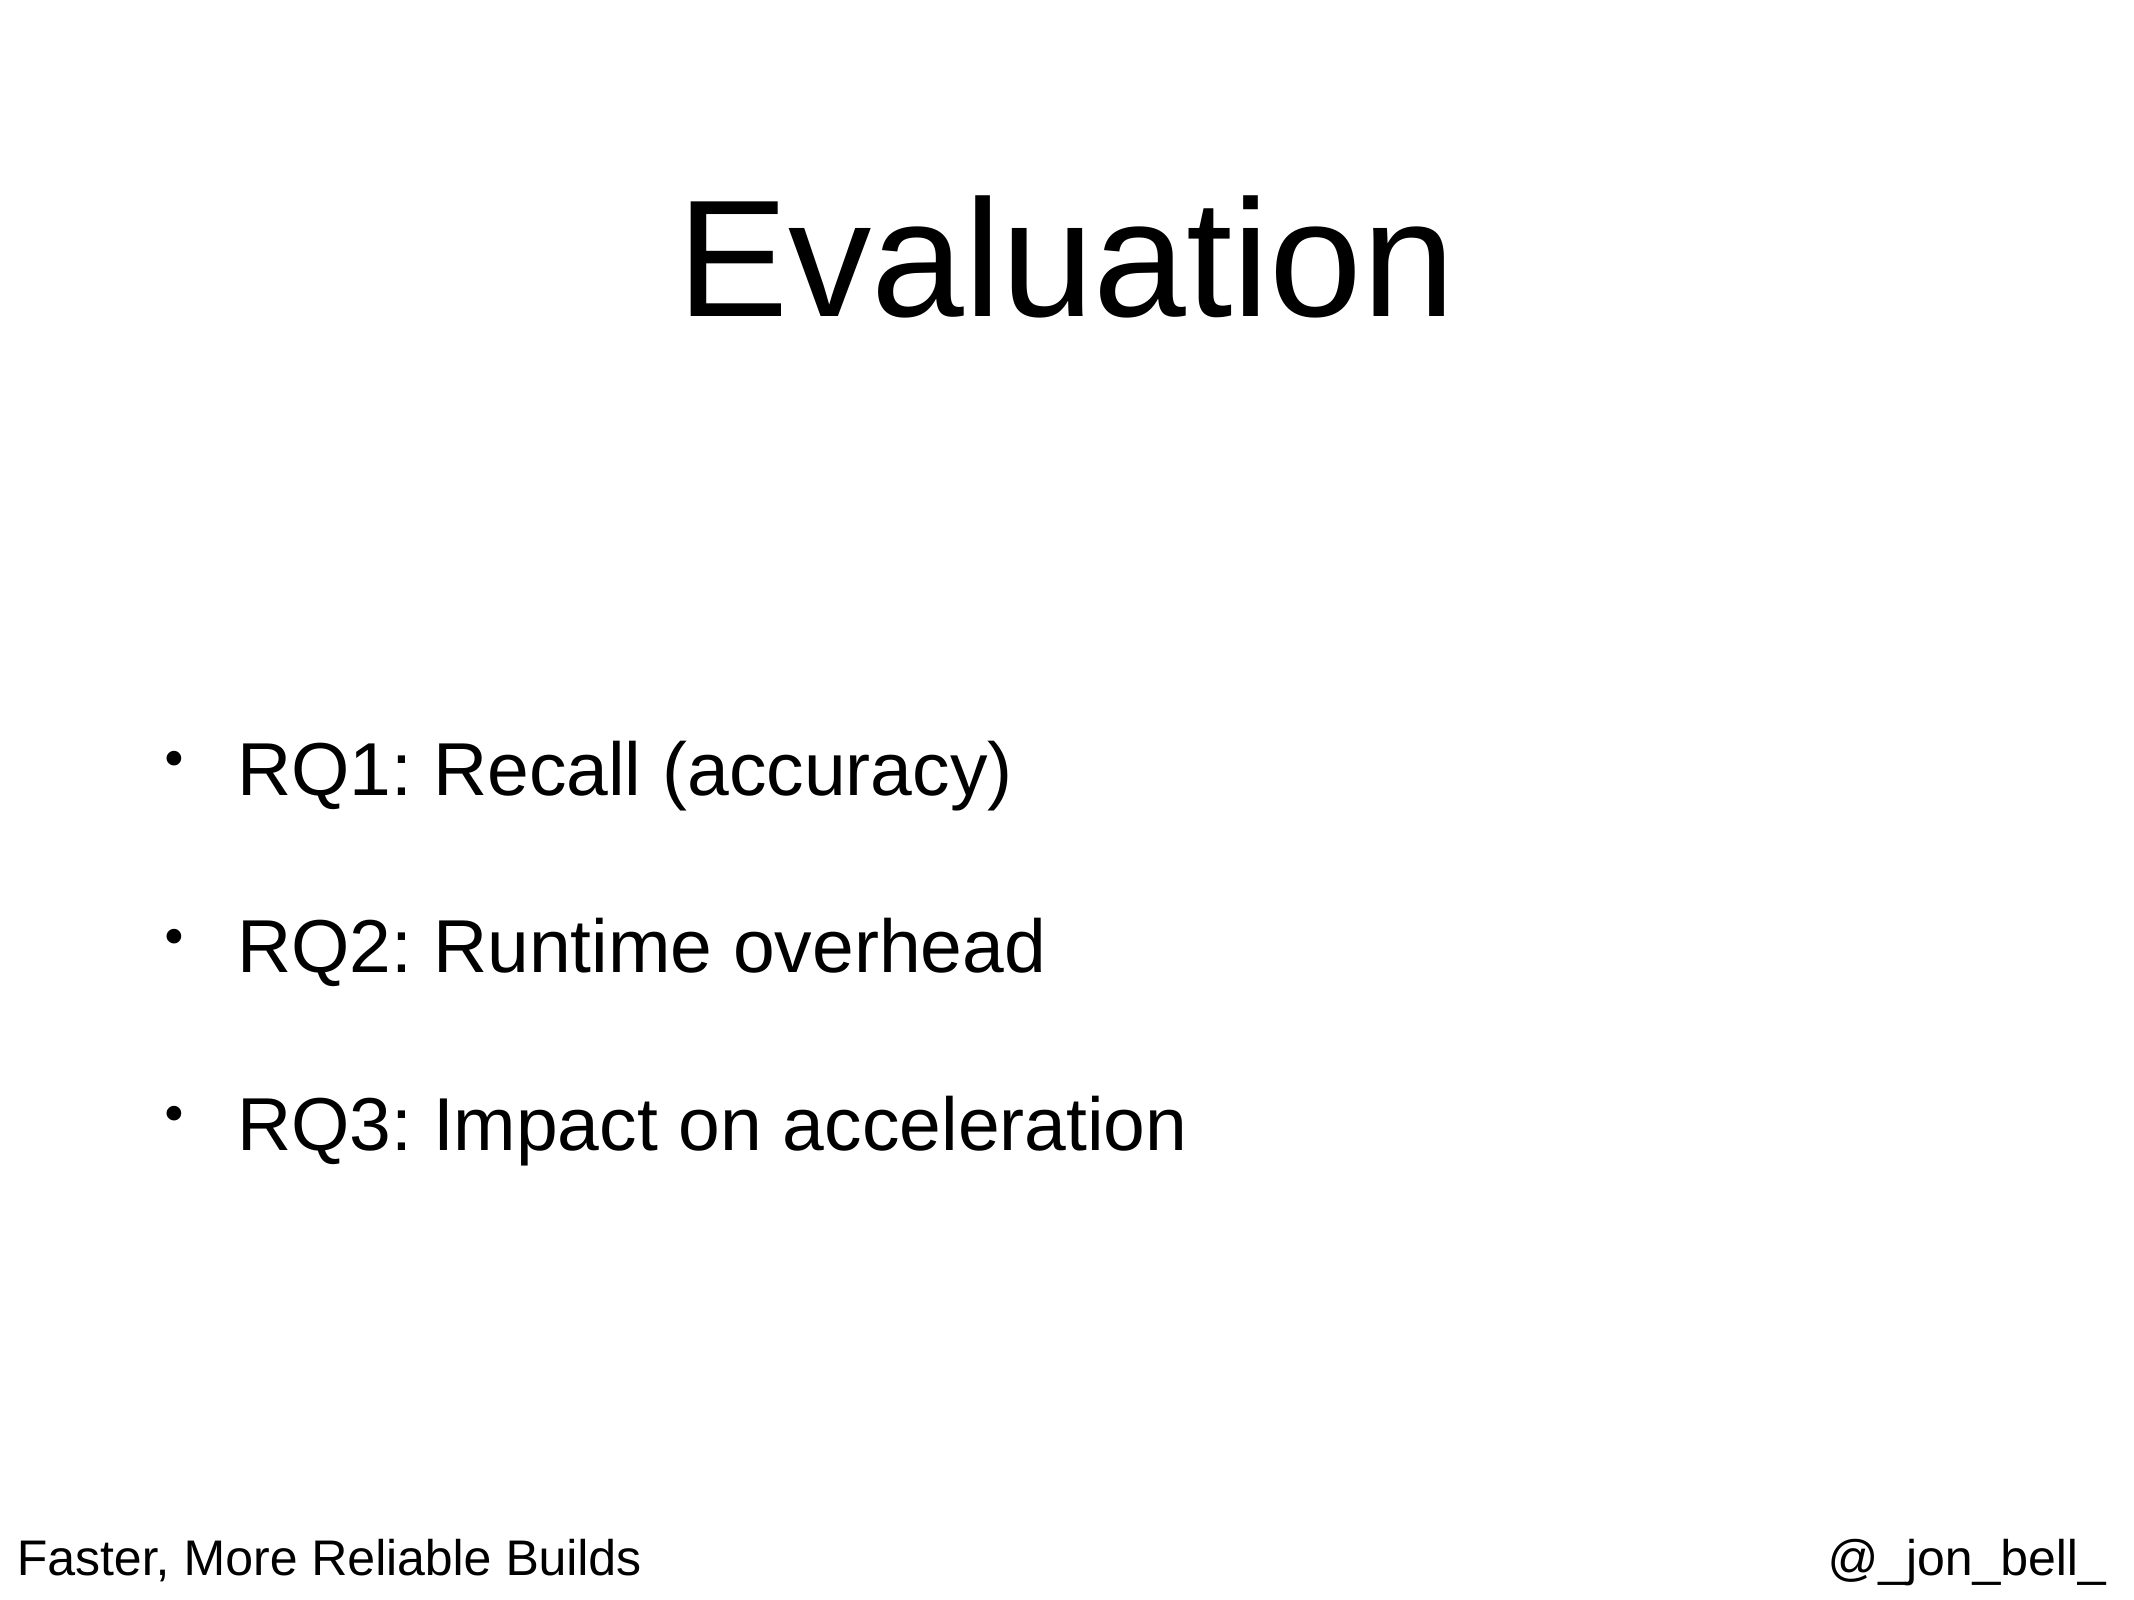

# Evaluation
RQ1: Recall (accuracy)
RQ2: Runtime overhead
RQ3: Impact on acceleration